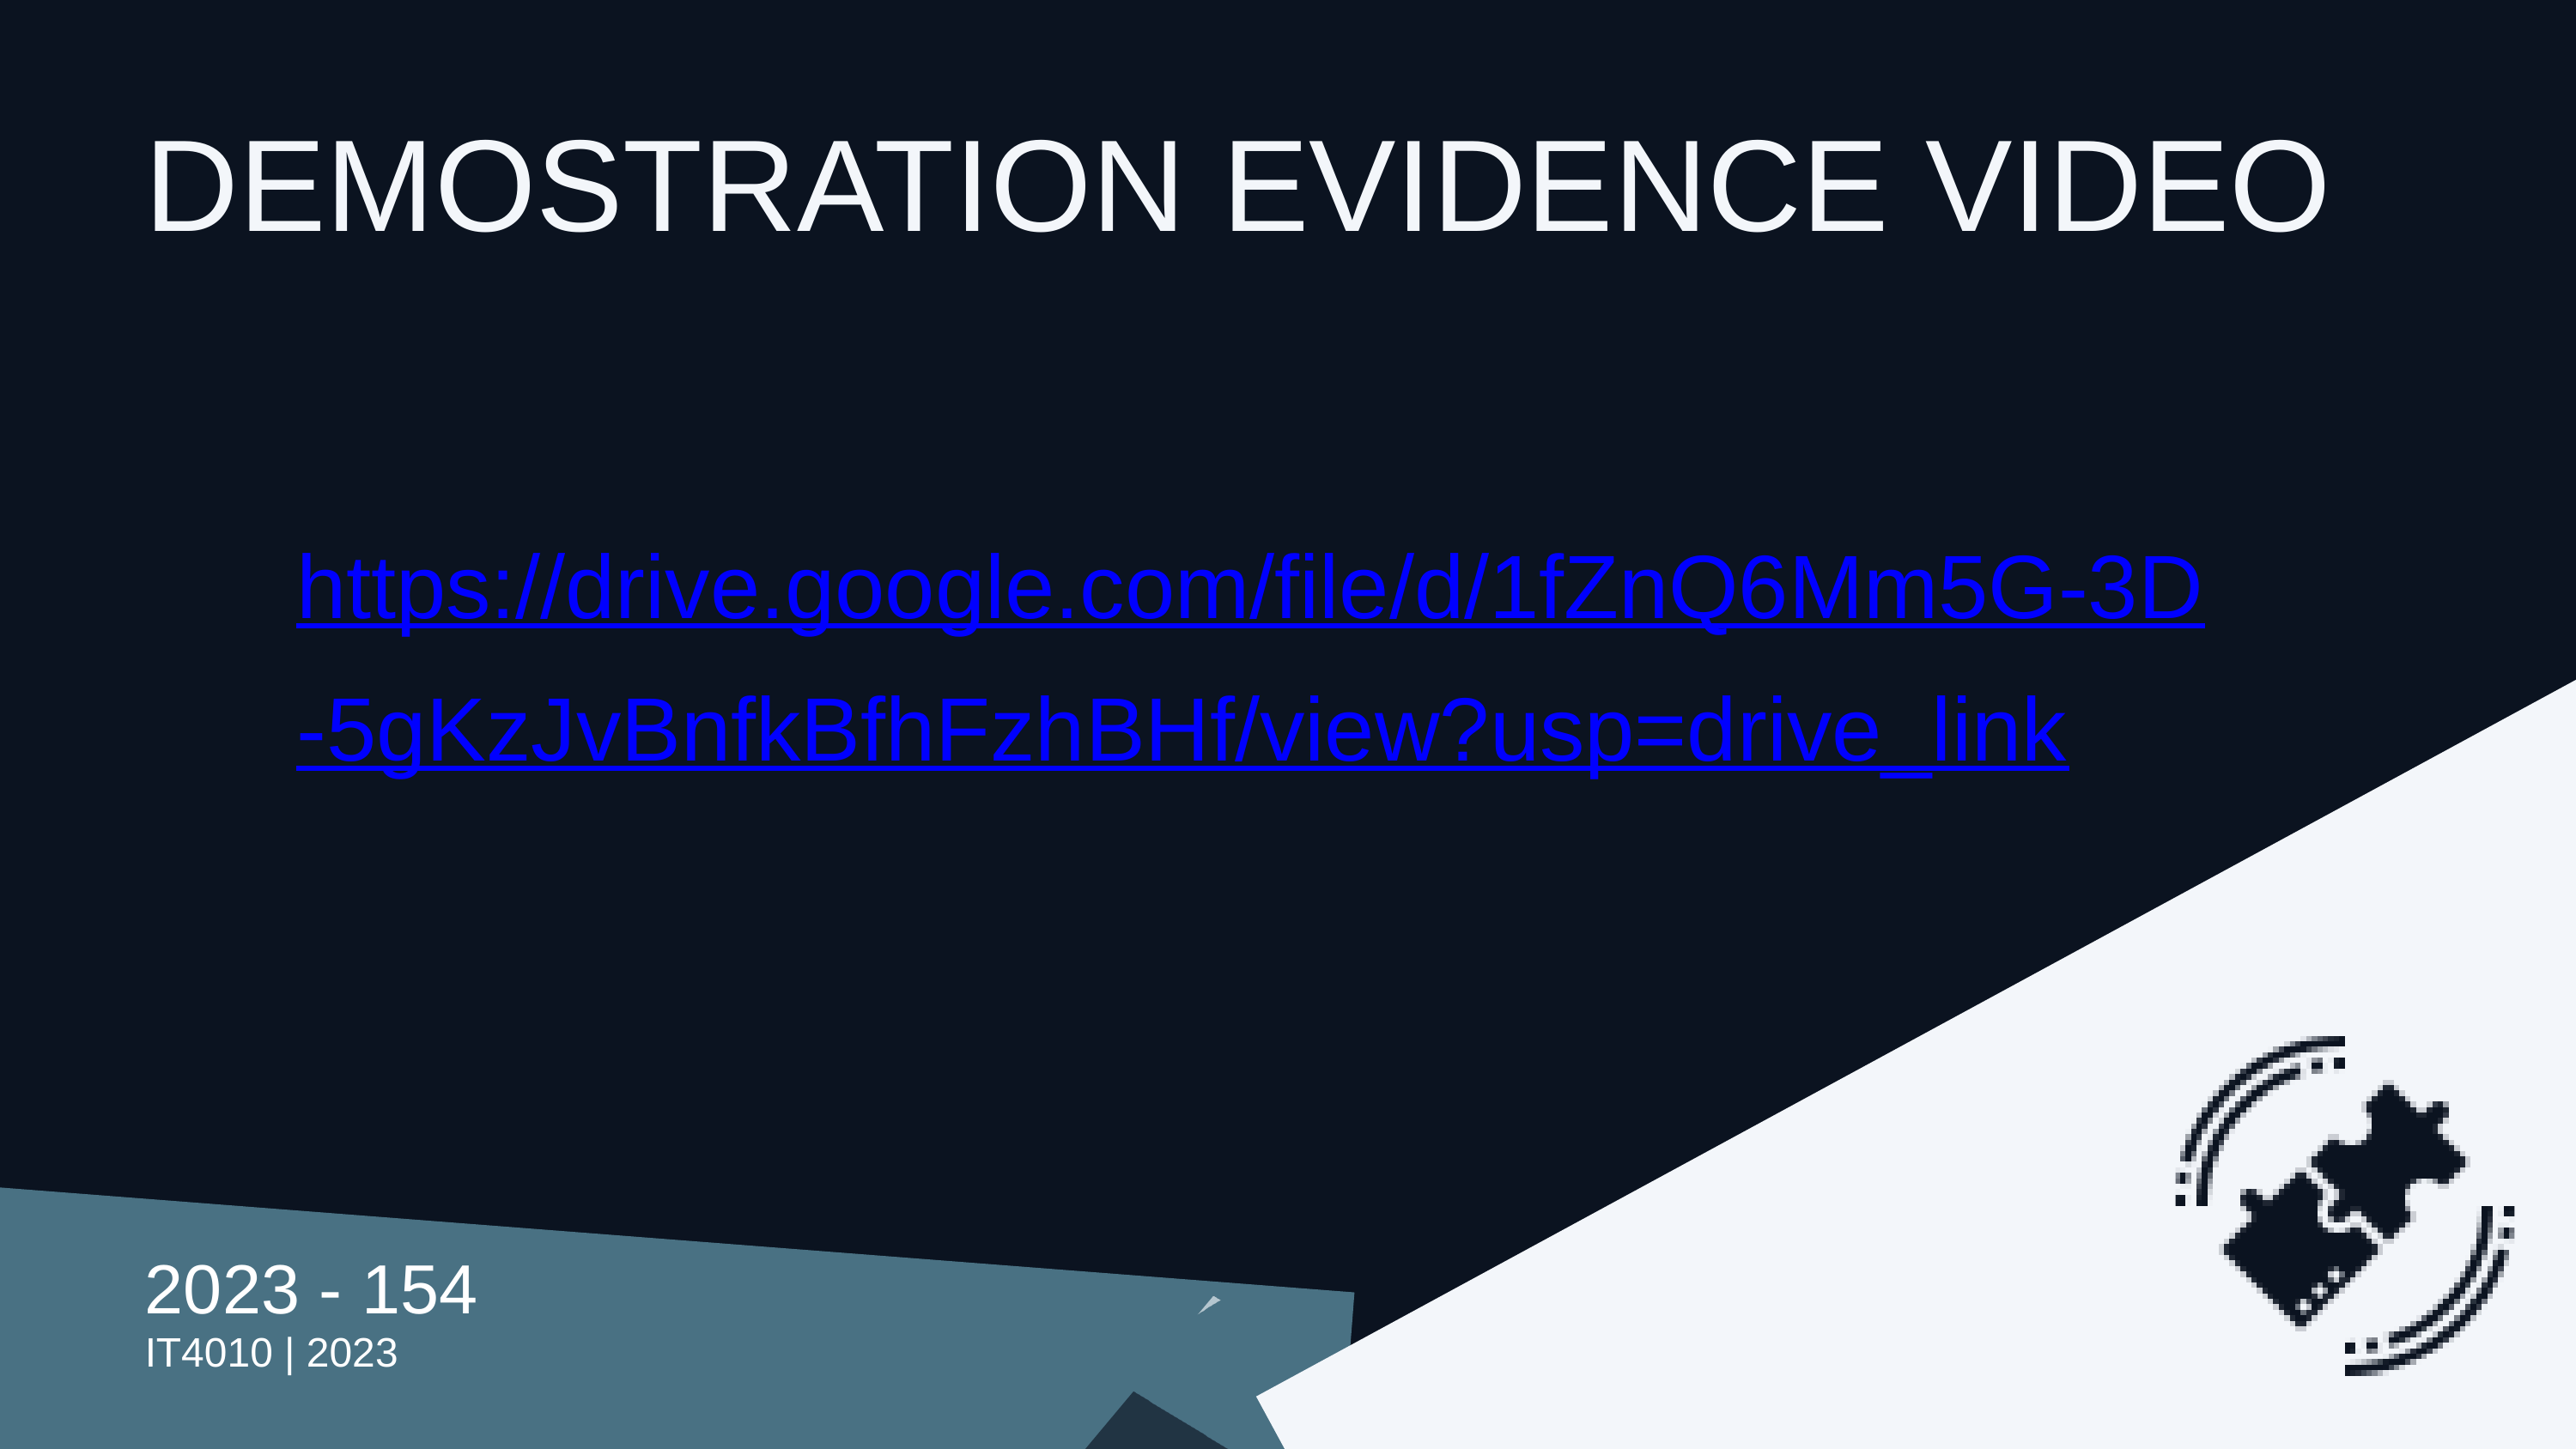

DEMOSTRATION EVIDENCE VIDEO
https://drive.google.com/file/d/1fZnQ6Mm5G-3D-5gKzJvBnfkBfhFzhBHf/view?usp=drive_link

2023 - 154
IT4010 | 2023